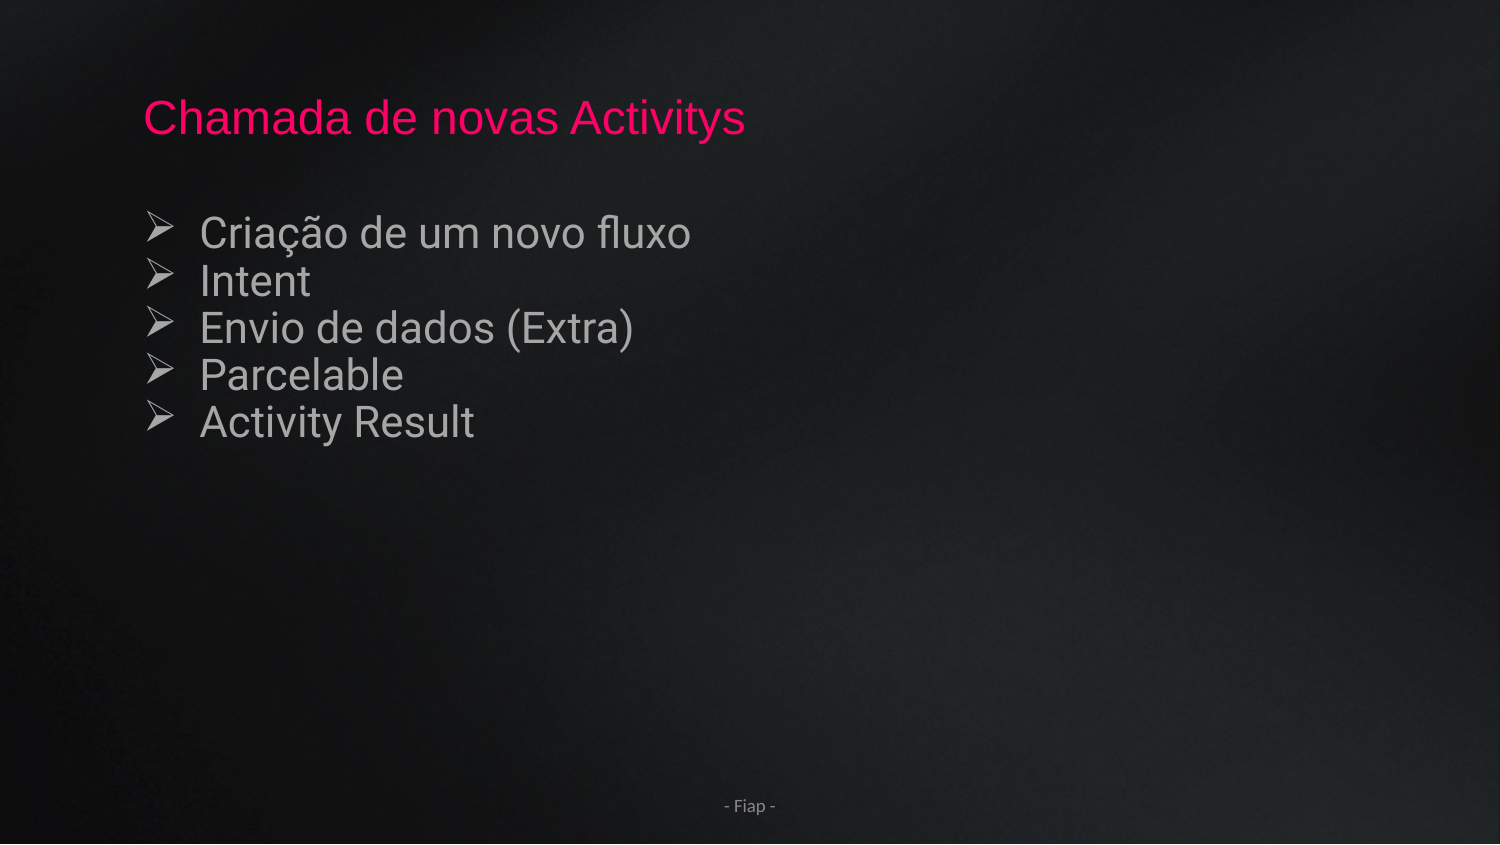

# Chamada de novas Activitys
Criação de um novo fluxo
Intent
Envio de dados (Extra)
Parcelable
Activity Result
- Fiap -